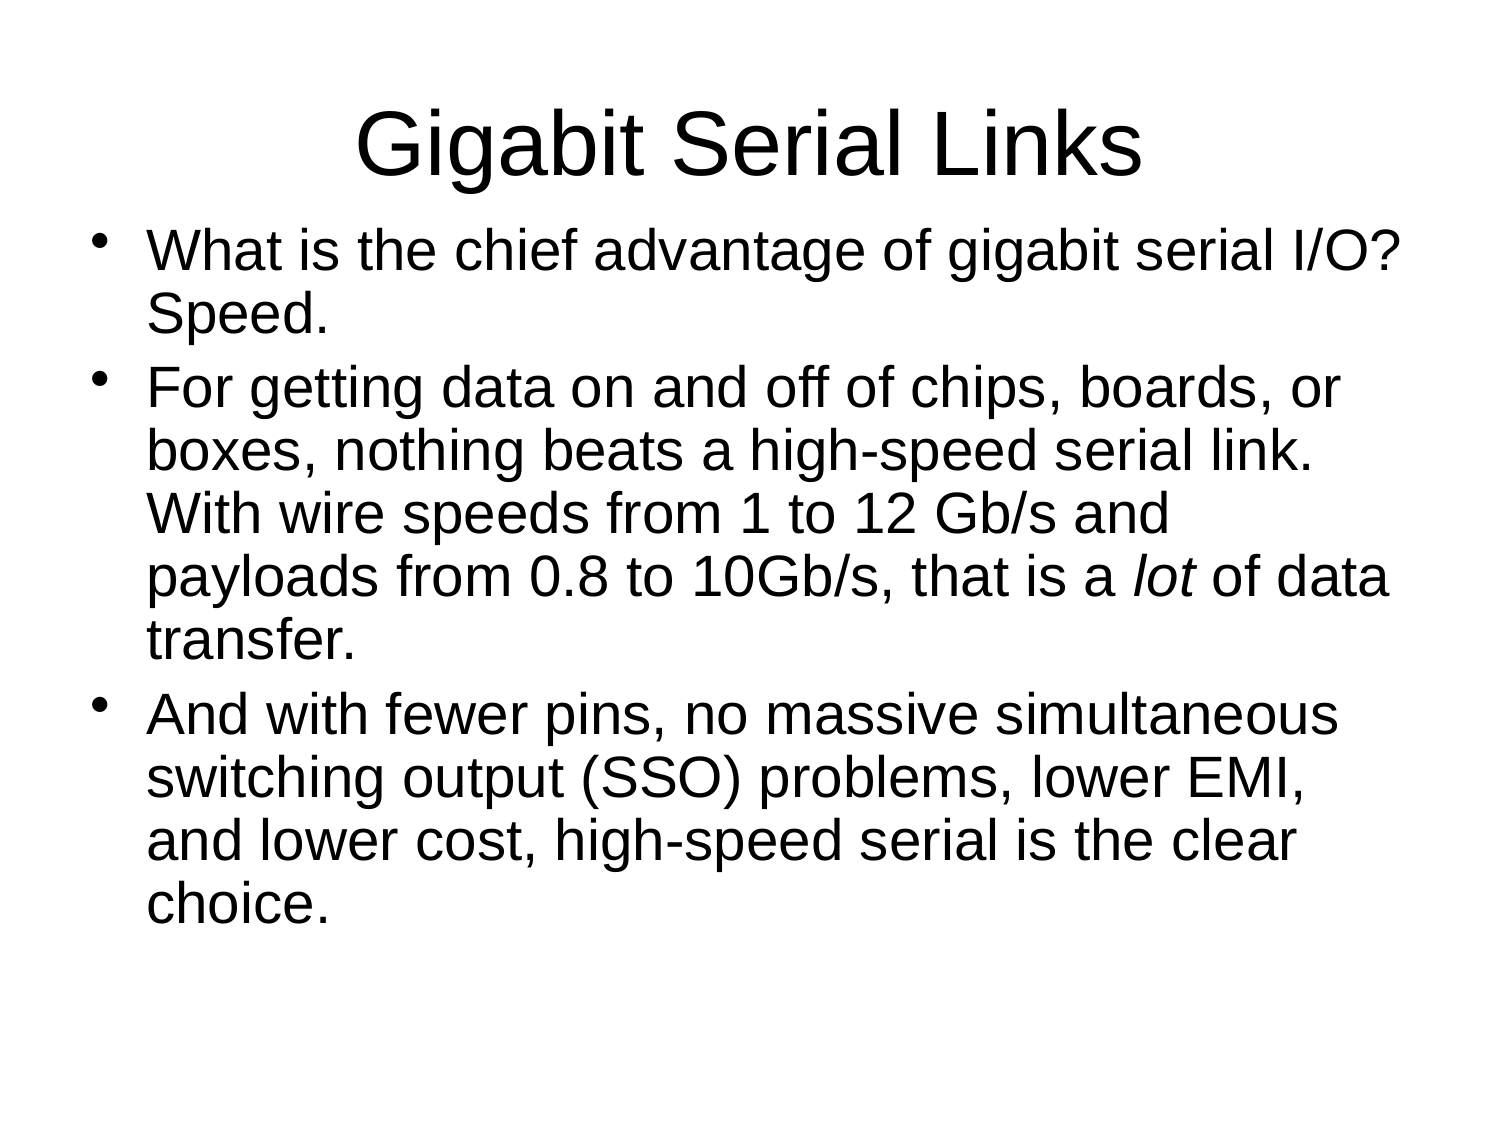

# Gigabit Serial Links
What is the chief advantage of gigabit serial I/O? Speed.
For getting data on and off of chips, boards, or boxes, nothing beats a high-speed serial link. With wire speeds from 1 to 12 Gb/s and payloads from 0.8 to 10Gb/s, that is a lot of data transfer.
And with fewer pins, no massive simultaneous switching output (SSO) problems, lower EMI, and lower cost, high-speed serial is the clear choice.